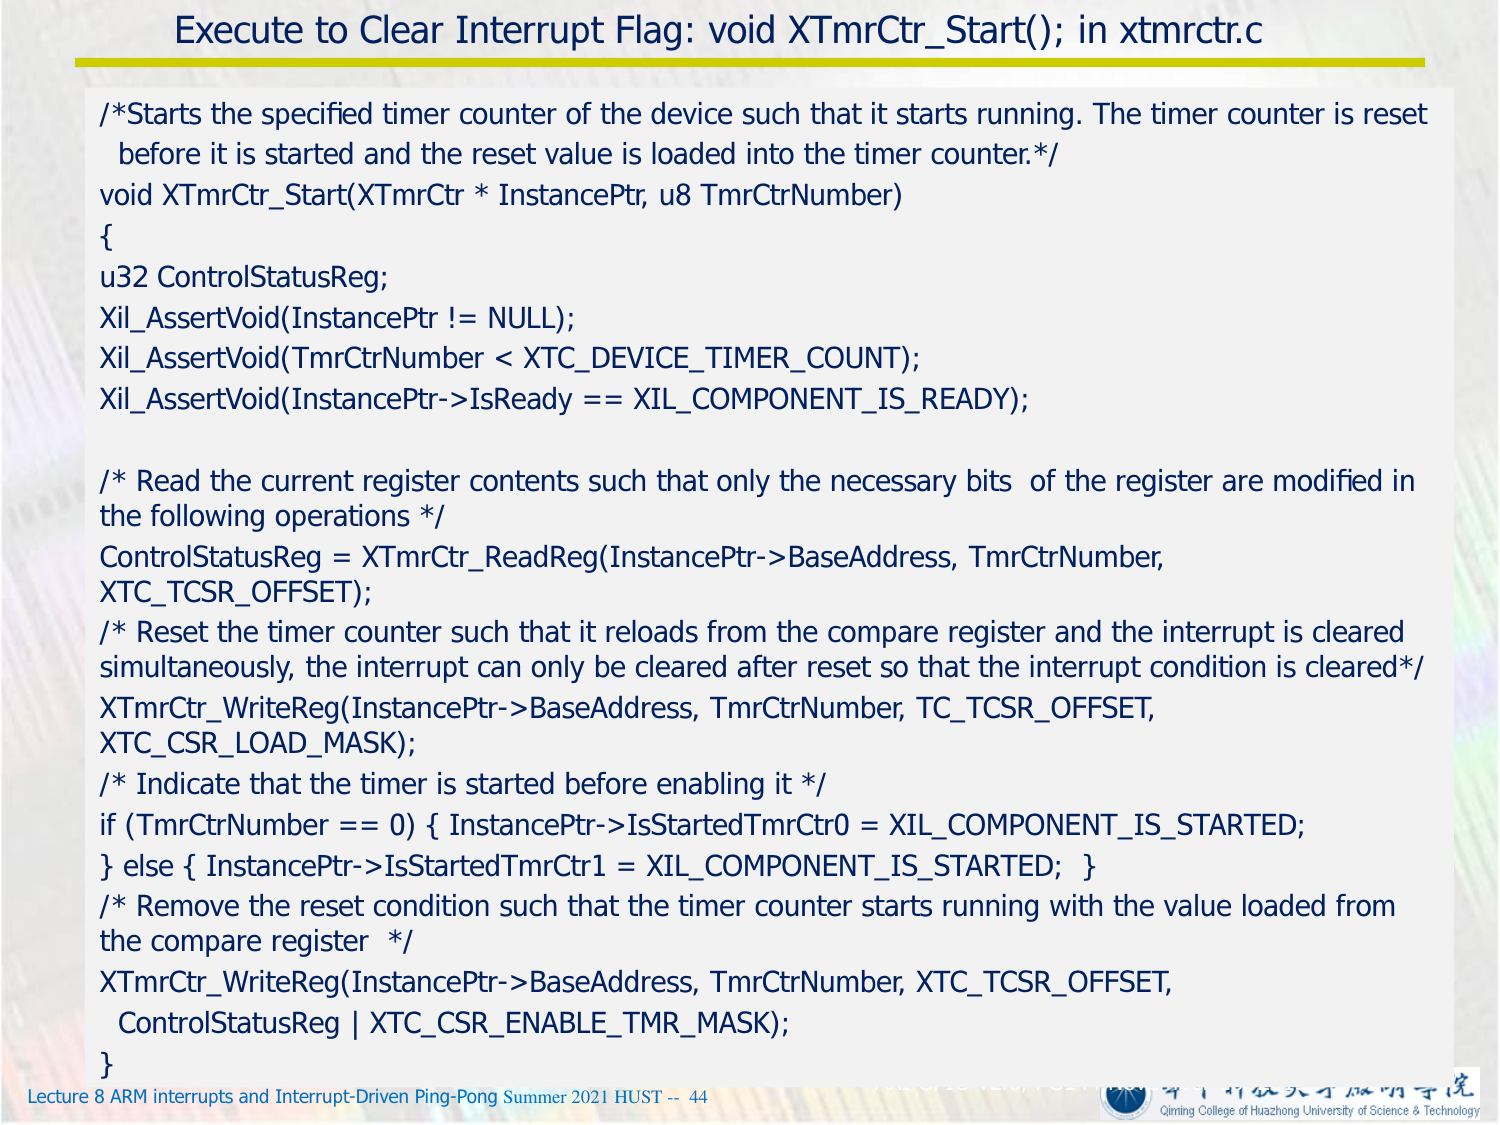

# Execute to Clear Interrupt Flag: void XTmrCtr_Start(); in xtmrctr.c
/*Starts the specified timer counter of the device such that it starts running. The timer counter is reset
  before it is started and the reset value is loaded into the timer counter.*/
void XTmrCtr_Start(XTmrCtr * InstancePtr, u8 TmrCtrNumber)
{
u32 ControlStatusReg;
Xil_AssertVoid(InstancePtr != NULL);
Xil_AssertVoid(TmrCtrNumber < XTC_DEVICE_TIMER_COUNT);
Xil_AssertVoid(InstancePtr->IsReady == XIL_COMPONENT_IS_READY);

/* Read the current register contents such that only the necessary bits  of the register are modified in the following operations */
ControlStatusReg = XTmrCtr_ReadReg(InstancePtr->BaseAddress, TmrCtrNumber, XTC_TCSR_OFFSET);
/* Reset the timer counter such that it reloads from the compare register and the interrupt is cleared   simultaneously, the interrupt can only be cleared after reset so that the interrupt condition is cleared*/
XTmrCtr_WriteReg(InstancePtr->BaseAddress, TmrCtrNumber, TC_TCSR_OFFSET, XTC_CSR_LOAD_MASK);
/* Indicate that the timer is started before enabling it */
if (TmrCtrNumber == 0) { InstancePtr->IsStartedTmrCtr0 = XIL_COMPONENT_IS_STARTED;
} else { InstancePtr->IsStartedTmrCtr1 = XIL_COMPONENT_IS_STARTED;  }
/* Remove the reset condition such that the timer counter starts running with the value loaded from the compare register  */
XTmrCtr_WriteReg(InstancePtr->BaseAddress, TmrCtrNumber, XTC_TCSR_OFFSET,
  ControlStatusReg | XTC_CSR_ENABLE_TMR_MASK);
}
AXI GPIO v2.0, PG144 November 18, 2015